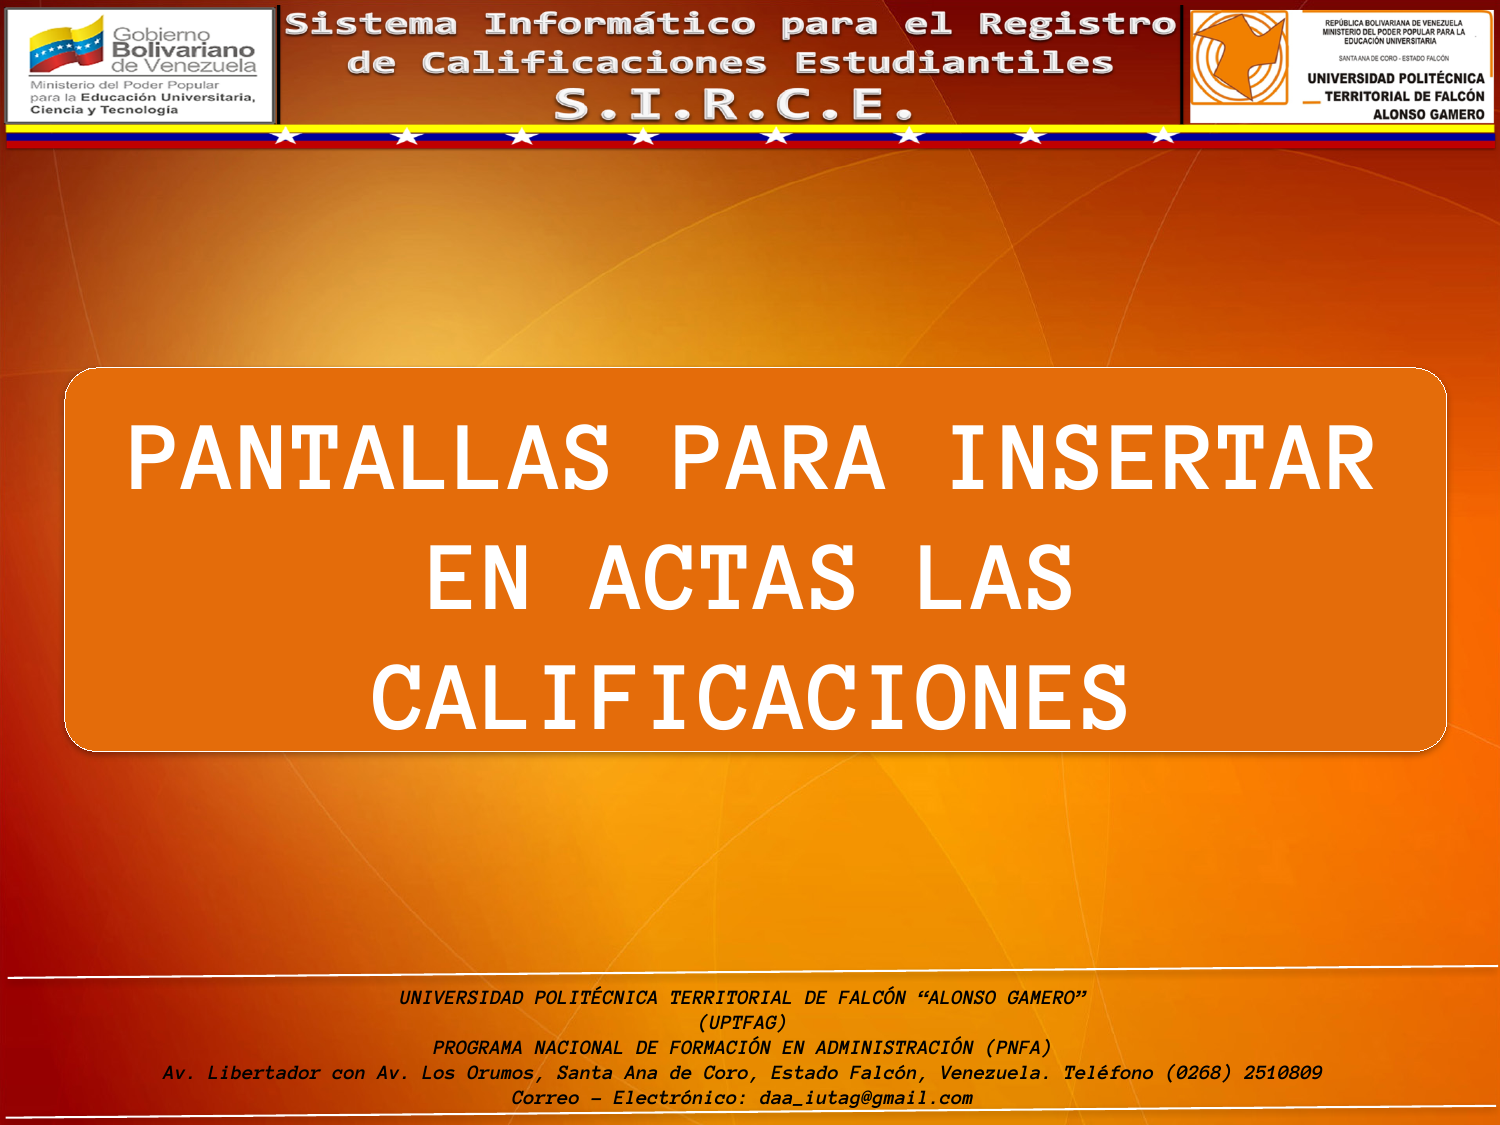

PANTALLAS PARA INSERTAR EN ACTAS LAS CALIFICACIONES